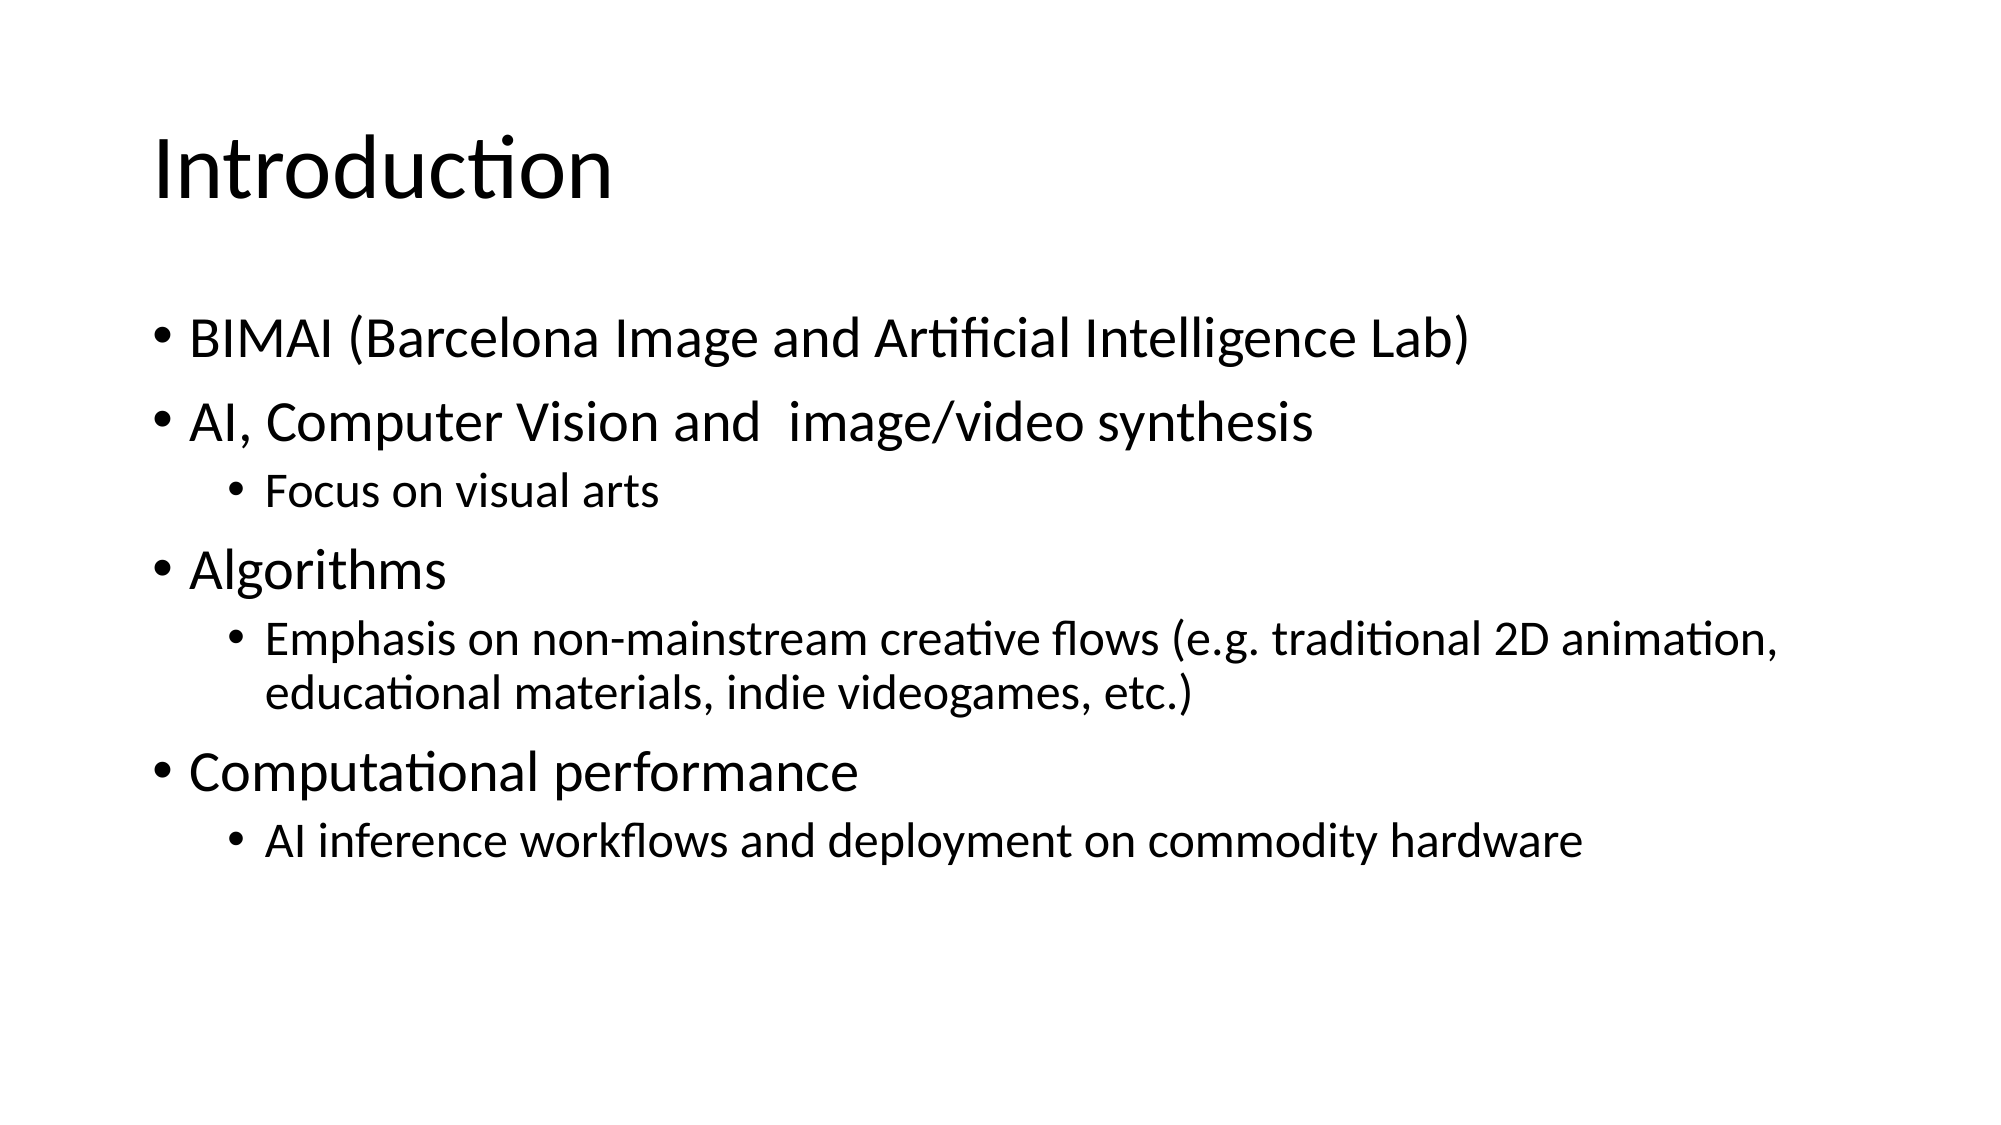

# Introduction
BIMAI (Barcelona Image and Artificial Intelligence Lab)
AI, Computer Vision and  image/video synthesis
Focus on visual arts
Algorithms
Emphasis on non-mainstream creative flows (e.g. traditional 2D animation, educational materials, indie videogames, etc.)
Computational performance
AI inference workflows and deployment on commodity hardware